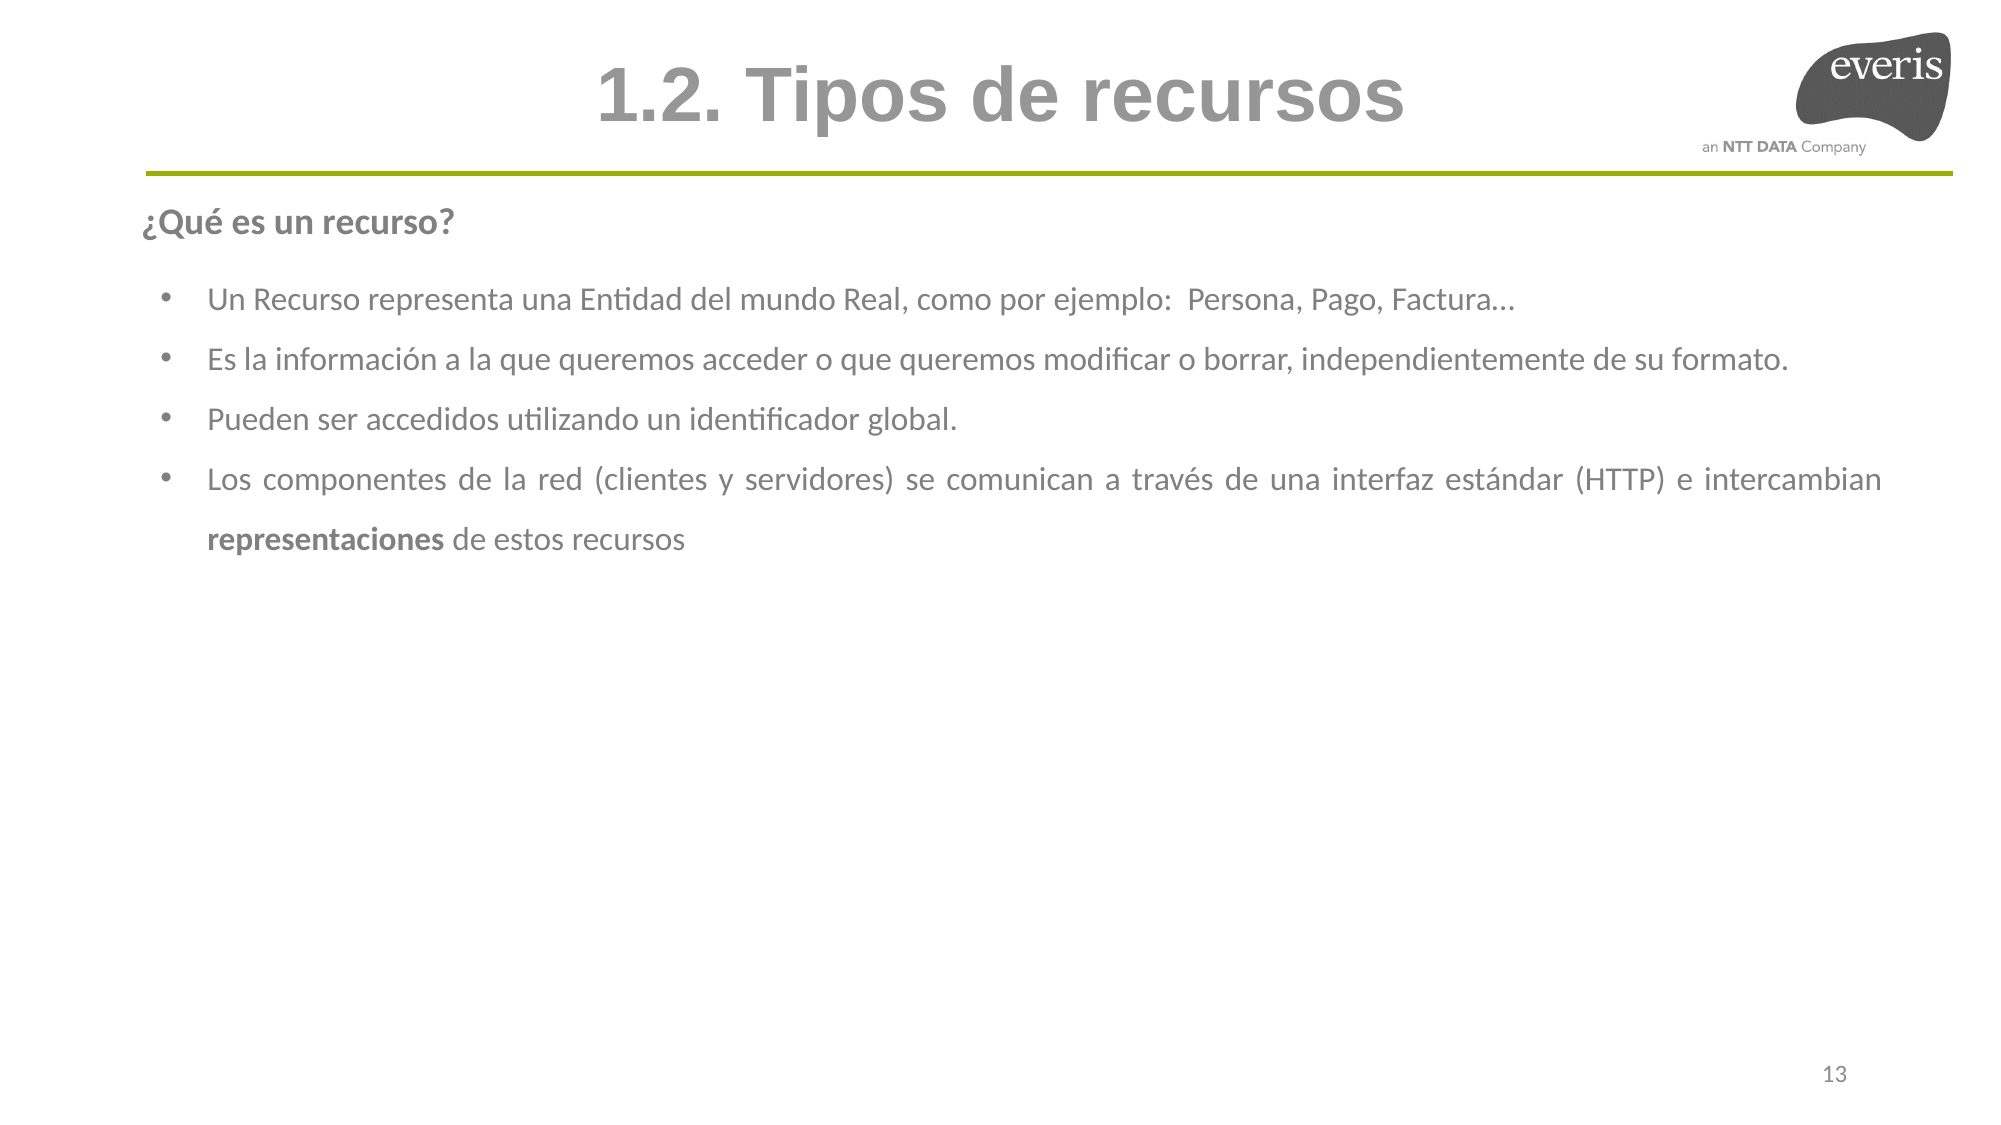

1.2. Tipos de recursos
¿Qué es un recurso?

Un Recurso representa una Entidad del mundo Real, como por ejemplo:  Persona, Pago, Factura…
Es la información a la que queremos acceder o que queremos modificar o borrar, independientemente de su formato.
Pueden ser accedidos utilizando un identificador global.
Los componentes de la red (clientes y servidores) se comunican a través de una interfaz estándar (HTTP) e intercambian representaciones de estos recursos
13